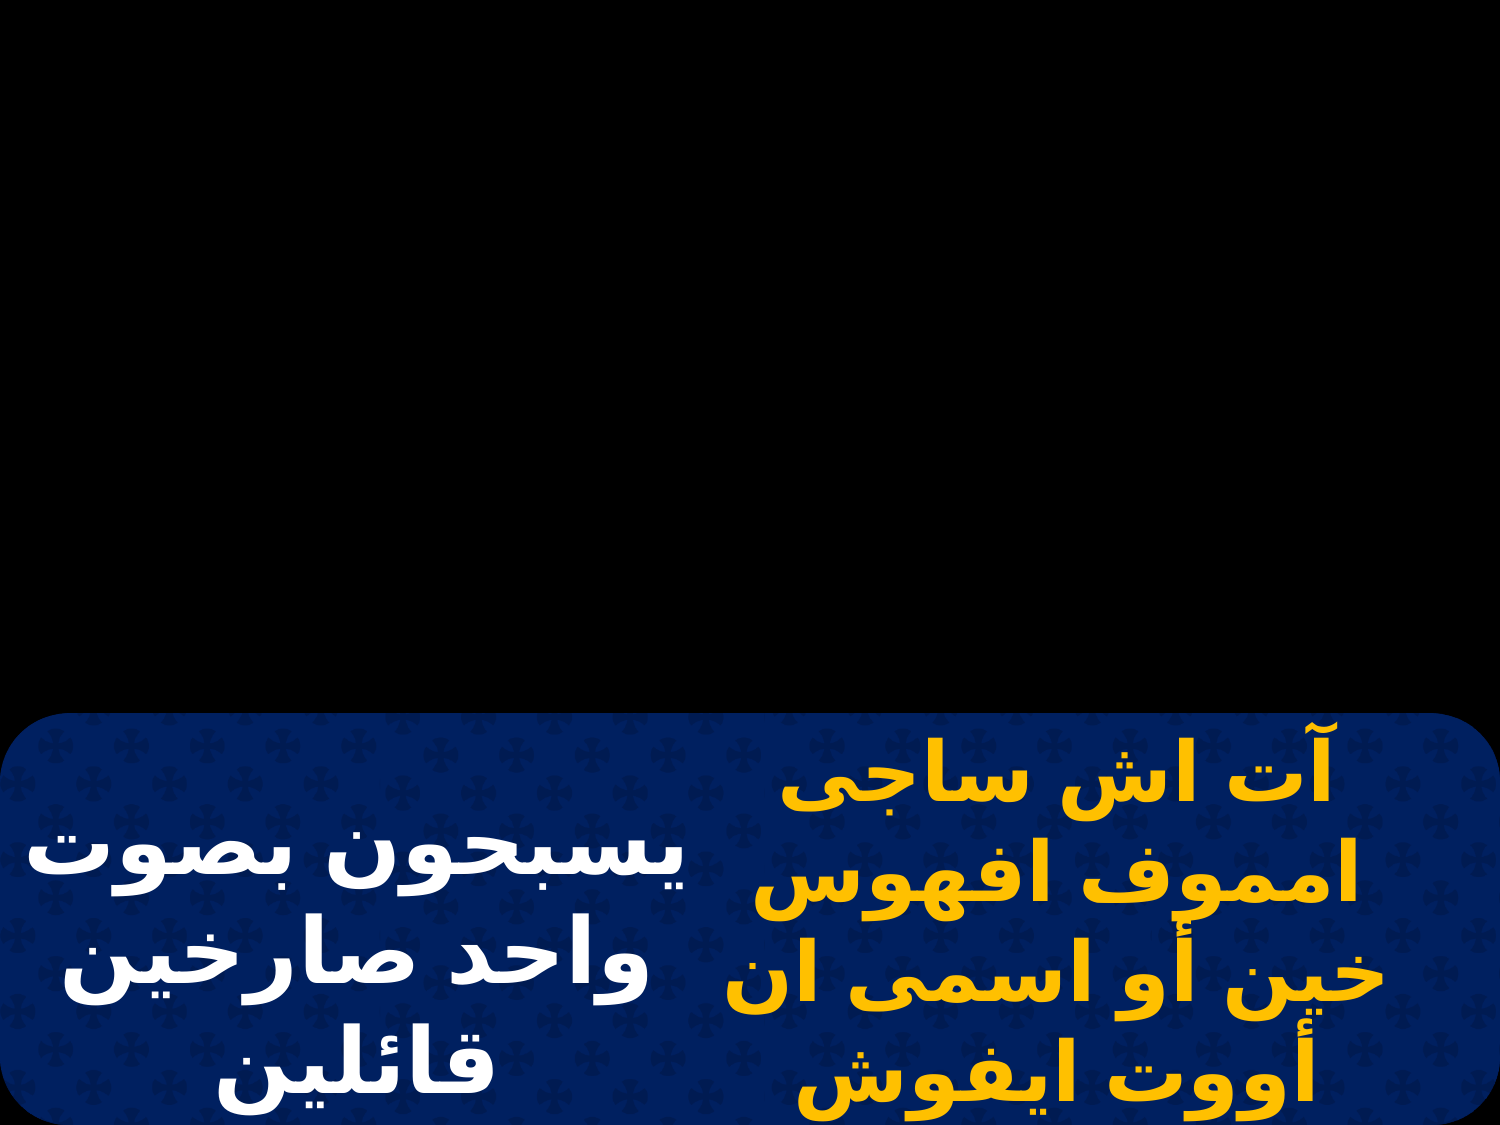

آت اش ساجى امموف افهوس خين أو اسمى ان أووت ايفوش ايفول افجو امموس
يسبحون بصوت واحد صارخين قائلين